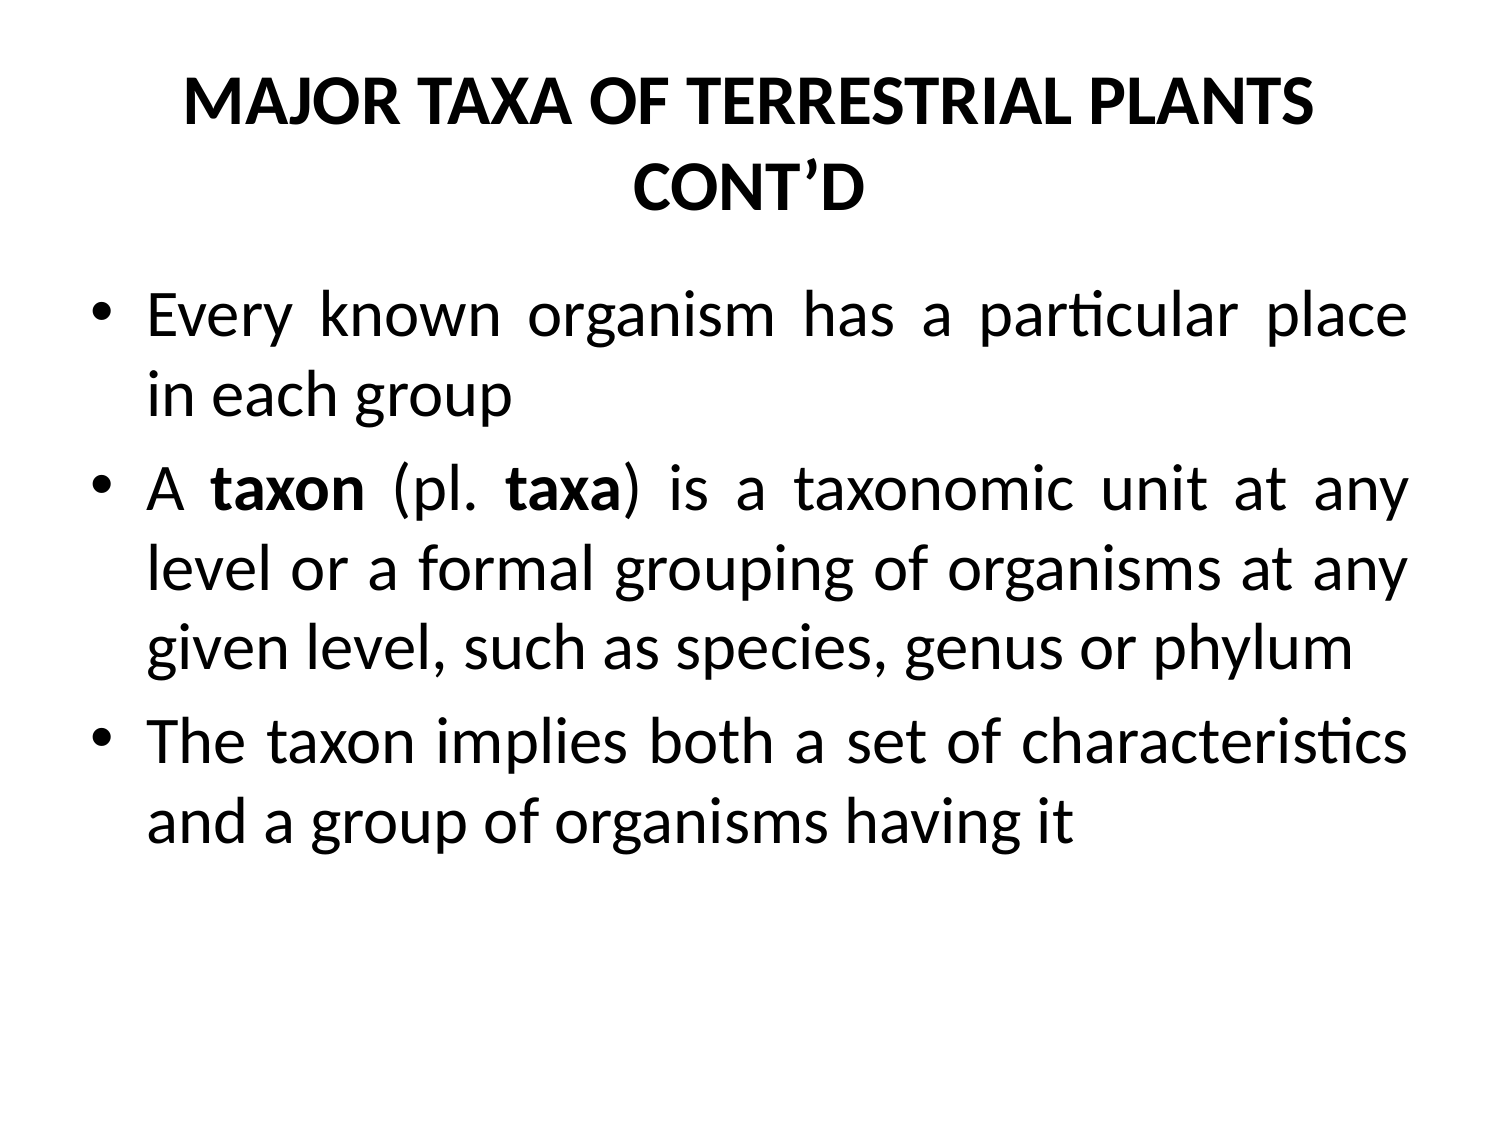

# MAJOR TAXA OF TERRESTRIAL PLANTS CONT’D
Every known organism has a particular place in each group
A taxon (pl. taxa) is a taxonomic unit at any level or a formal grouping of organisms at any given level, such as species, genus or phylum
The taxon implies both a set of characteristics and a group of organisms having it